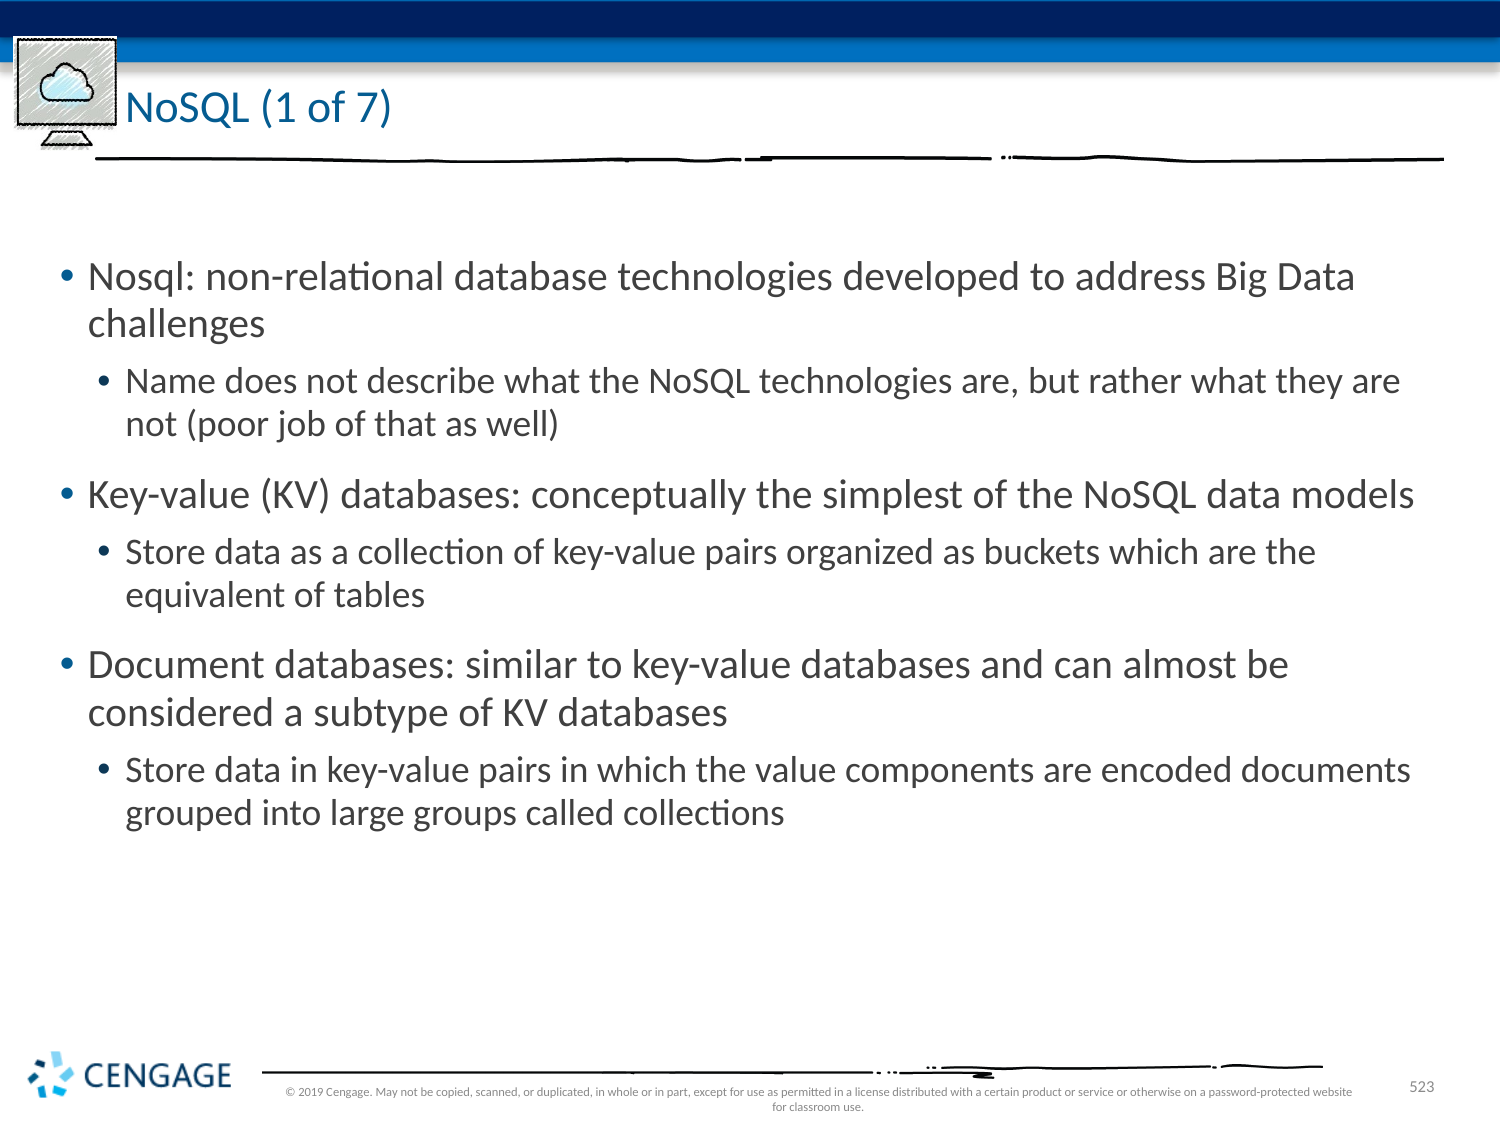

# NoSQL (1 of 7)
Nosql: non-relational database technologies developed to address Big Data challenges
Name does not describe what the NoSQL technologies are, but rather what they are not (poor job of that as well)
Key-value (KV) databases: conceptually the simplest of the NoSQL data models
Store data as a collection of key-value pairs organized as buckets which are the equivalent of tables
Document databases: similar to key-value databases and can almost be considered a subtype of KV databases
Store data in key-value pairs in which the value components are encoded documents grouped into large groups called collections
© 2019 Cengage. May not be copied, scanned, or duplicated, in whole or in part, except for use as permitted in a license distributed with a certain product or service or otherwise on a password-protected website for classroom use.